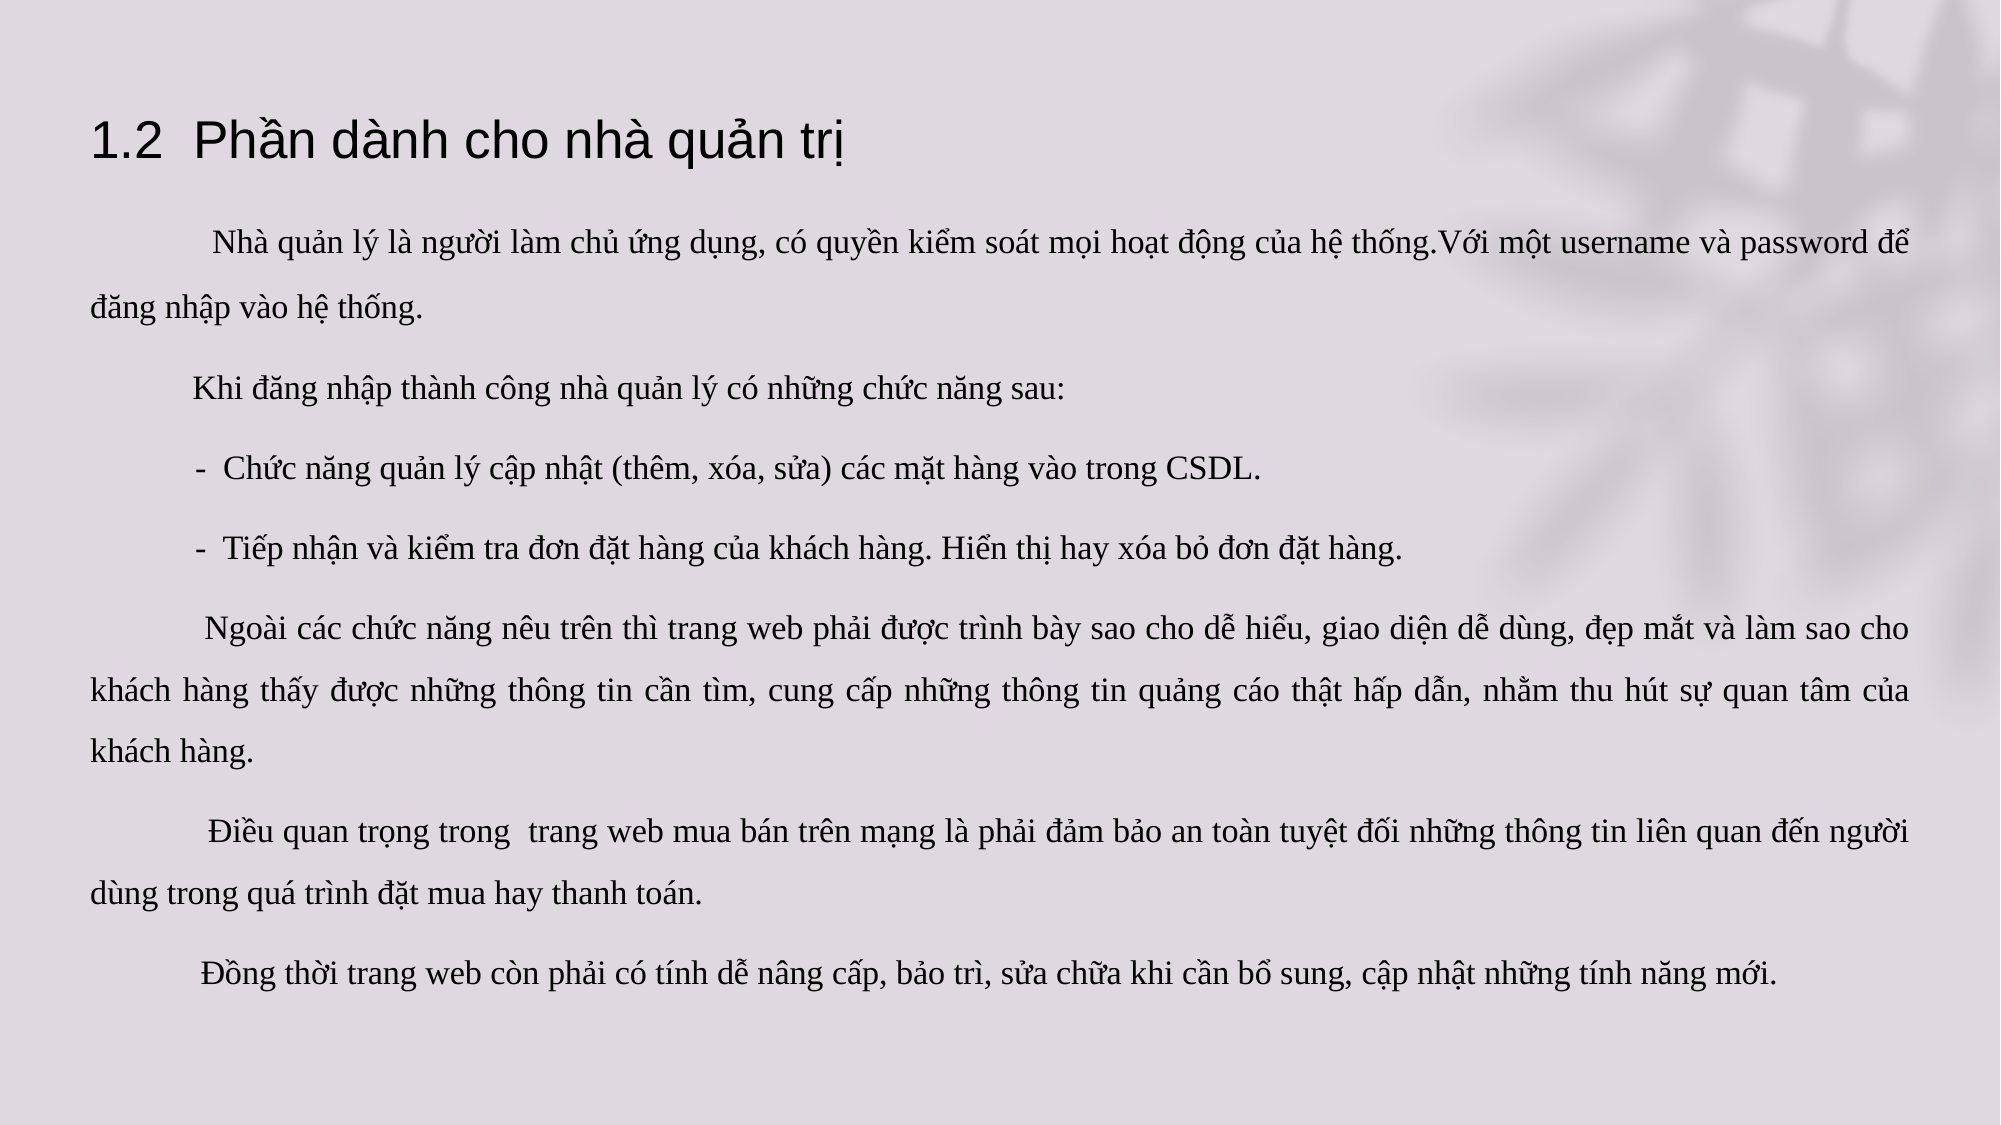

1.2  Phần dành cho nhà quản trị
        Nhà quản lý là người làm chủ ứng dụng, có quyền kiểm soát mọi hoạt động của hệ thống.Với một username và password để đăng nhập vào hệ thống.
            Khi đăng nhập thành công nhà quản lý có những chức năng sau:
        -  Chức năng quản lý cập nhật (thêm, xóa, sửa) các mặt hàng vào trong CSDL.
        -  Tiếp nhận và kiểm tra đơn đặt hàng của khách hàng. Hiển thị hay xóa bỏ đơn đặt hàng.
            Ngoài các chức năng nêu trên thì trang web phải được trình bày sao cho dễ hiểu, giao diện dễ dùng, đẹp mắt và làm sao cho khách hàng thấy được những thông tin cần tìm, cung cấp những thông tin quảng cáo thật hấp dẫn, nhằm thu hút sự quan tâm của khách hàng.
             Điều quan trọng trong  trang web mua bán trên mạng là phải đảm bảo an toàn tuyệt đối những thông tin liên quan đến người dùng trong quá trình đặt mua hay thanh toán.
             Đồng thời trang web còn phải có tính dễ nâng cấp, bảo trì, sửa chữa khi cần bổ sung, cập nhật những tính năng mới.